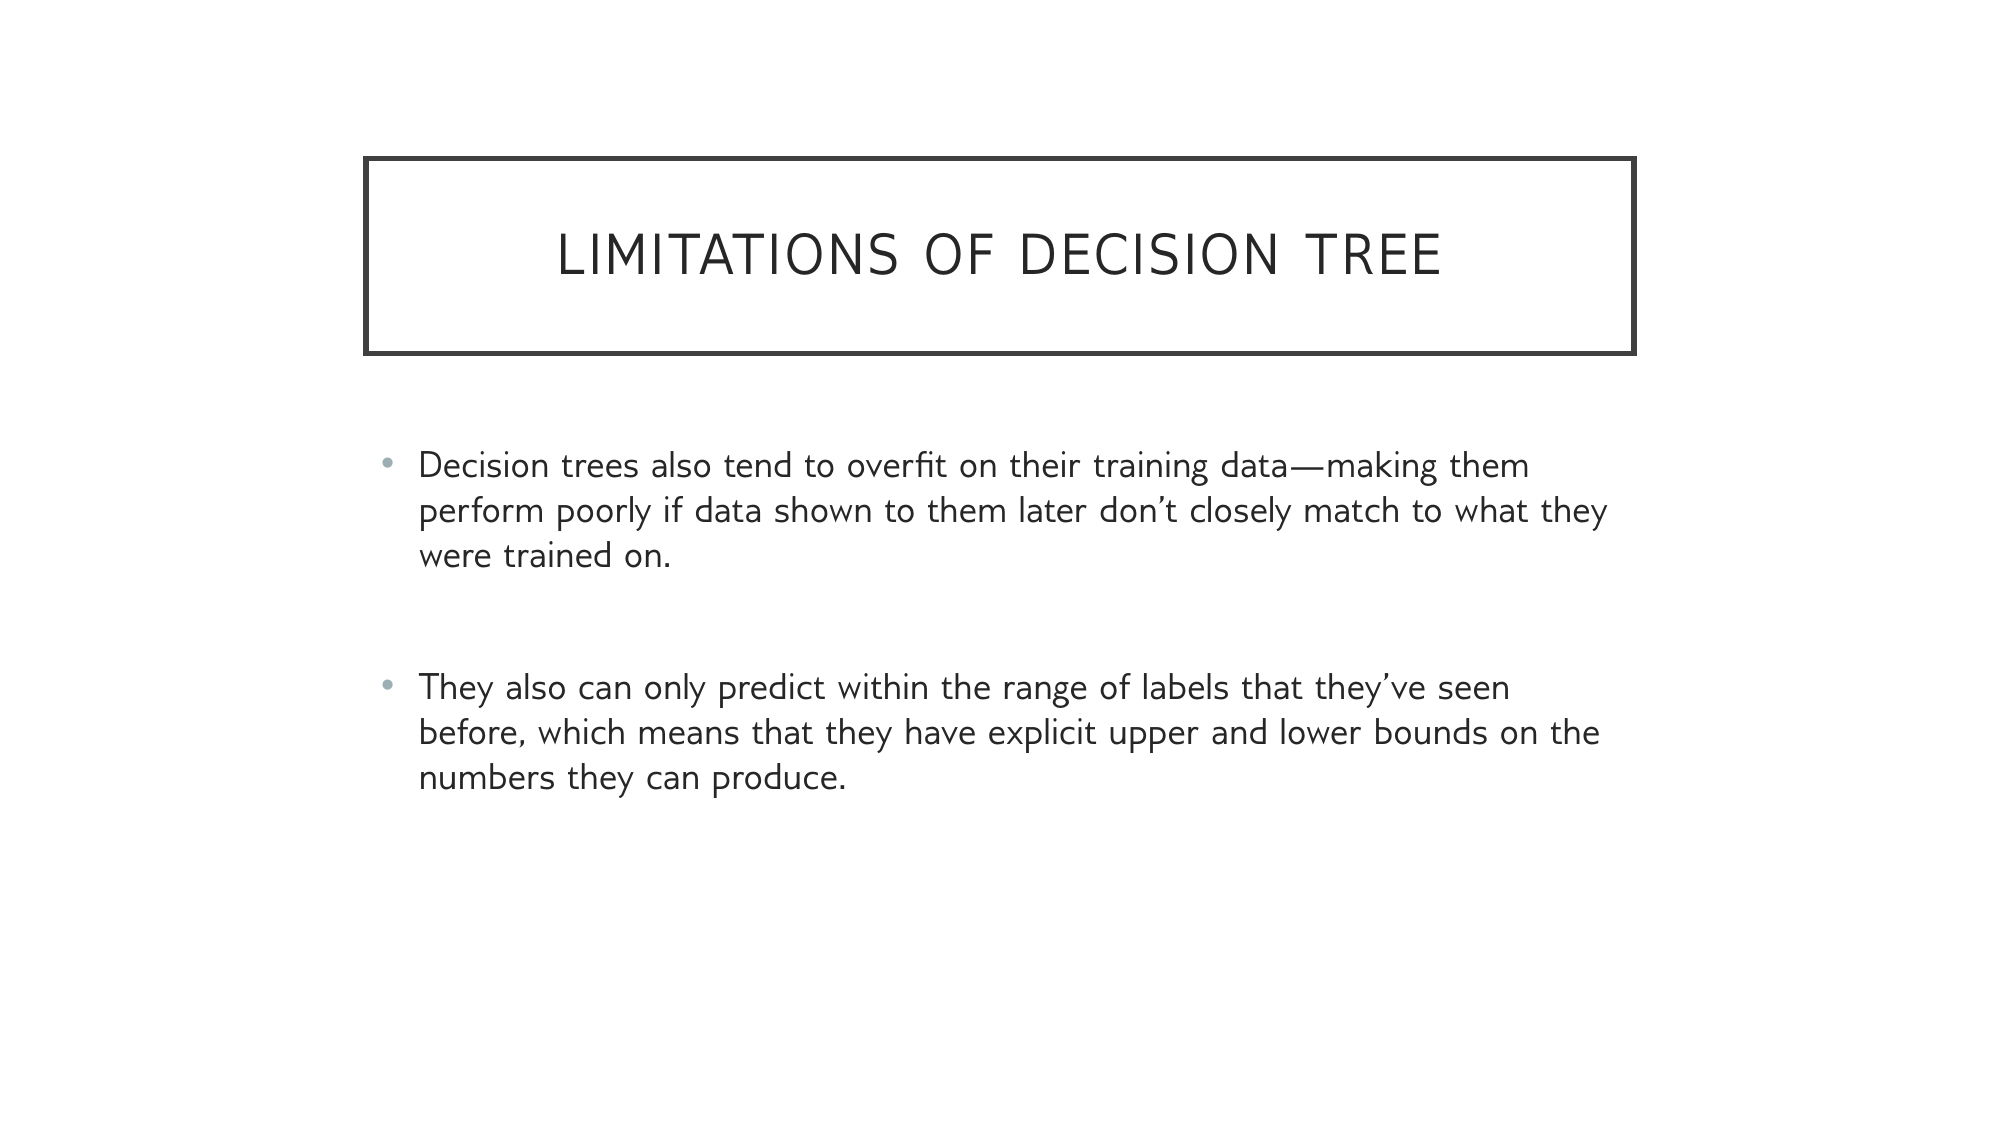

# Limitations of Decision Tree
Decision trees also tend to overfit on their training data—making them perform poorly if data shown to them later don’t closely match to what they were trained on.

They also can only predict within the range of labels that they’ve seen before, which means that they have explicit upper and lower bounds on the numbers they can produce.